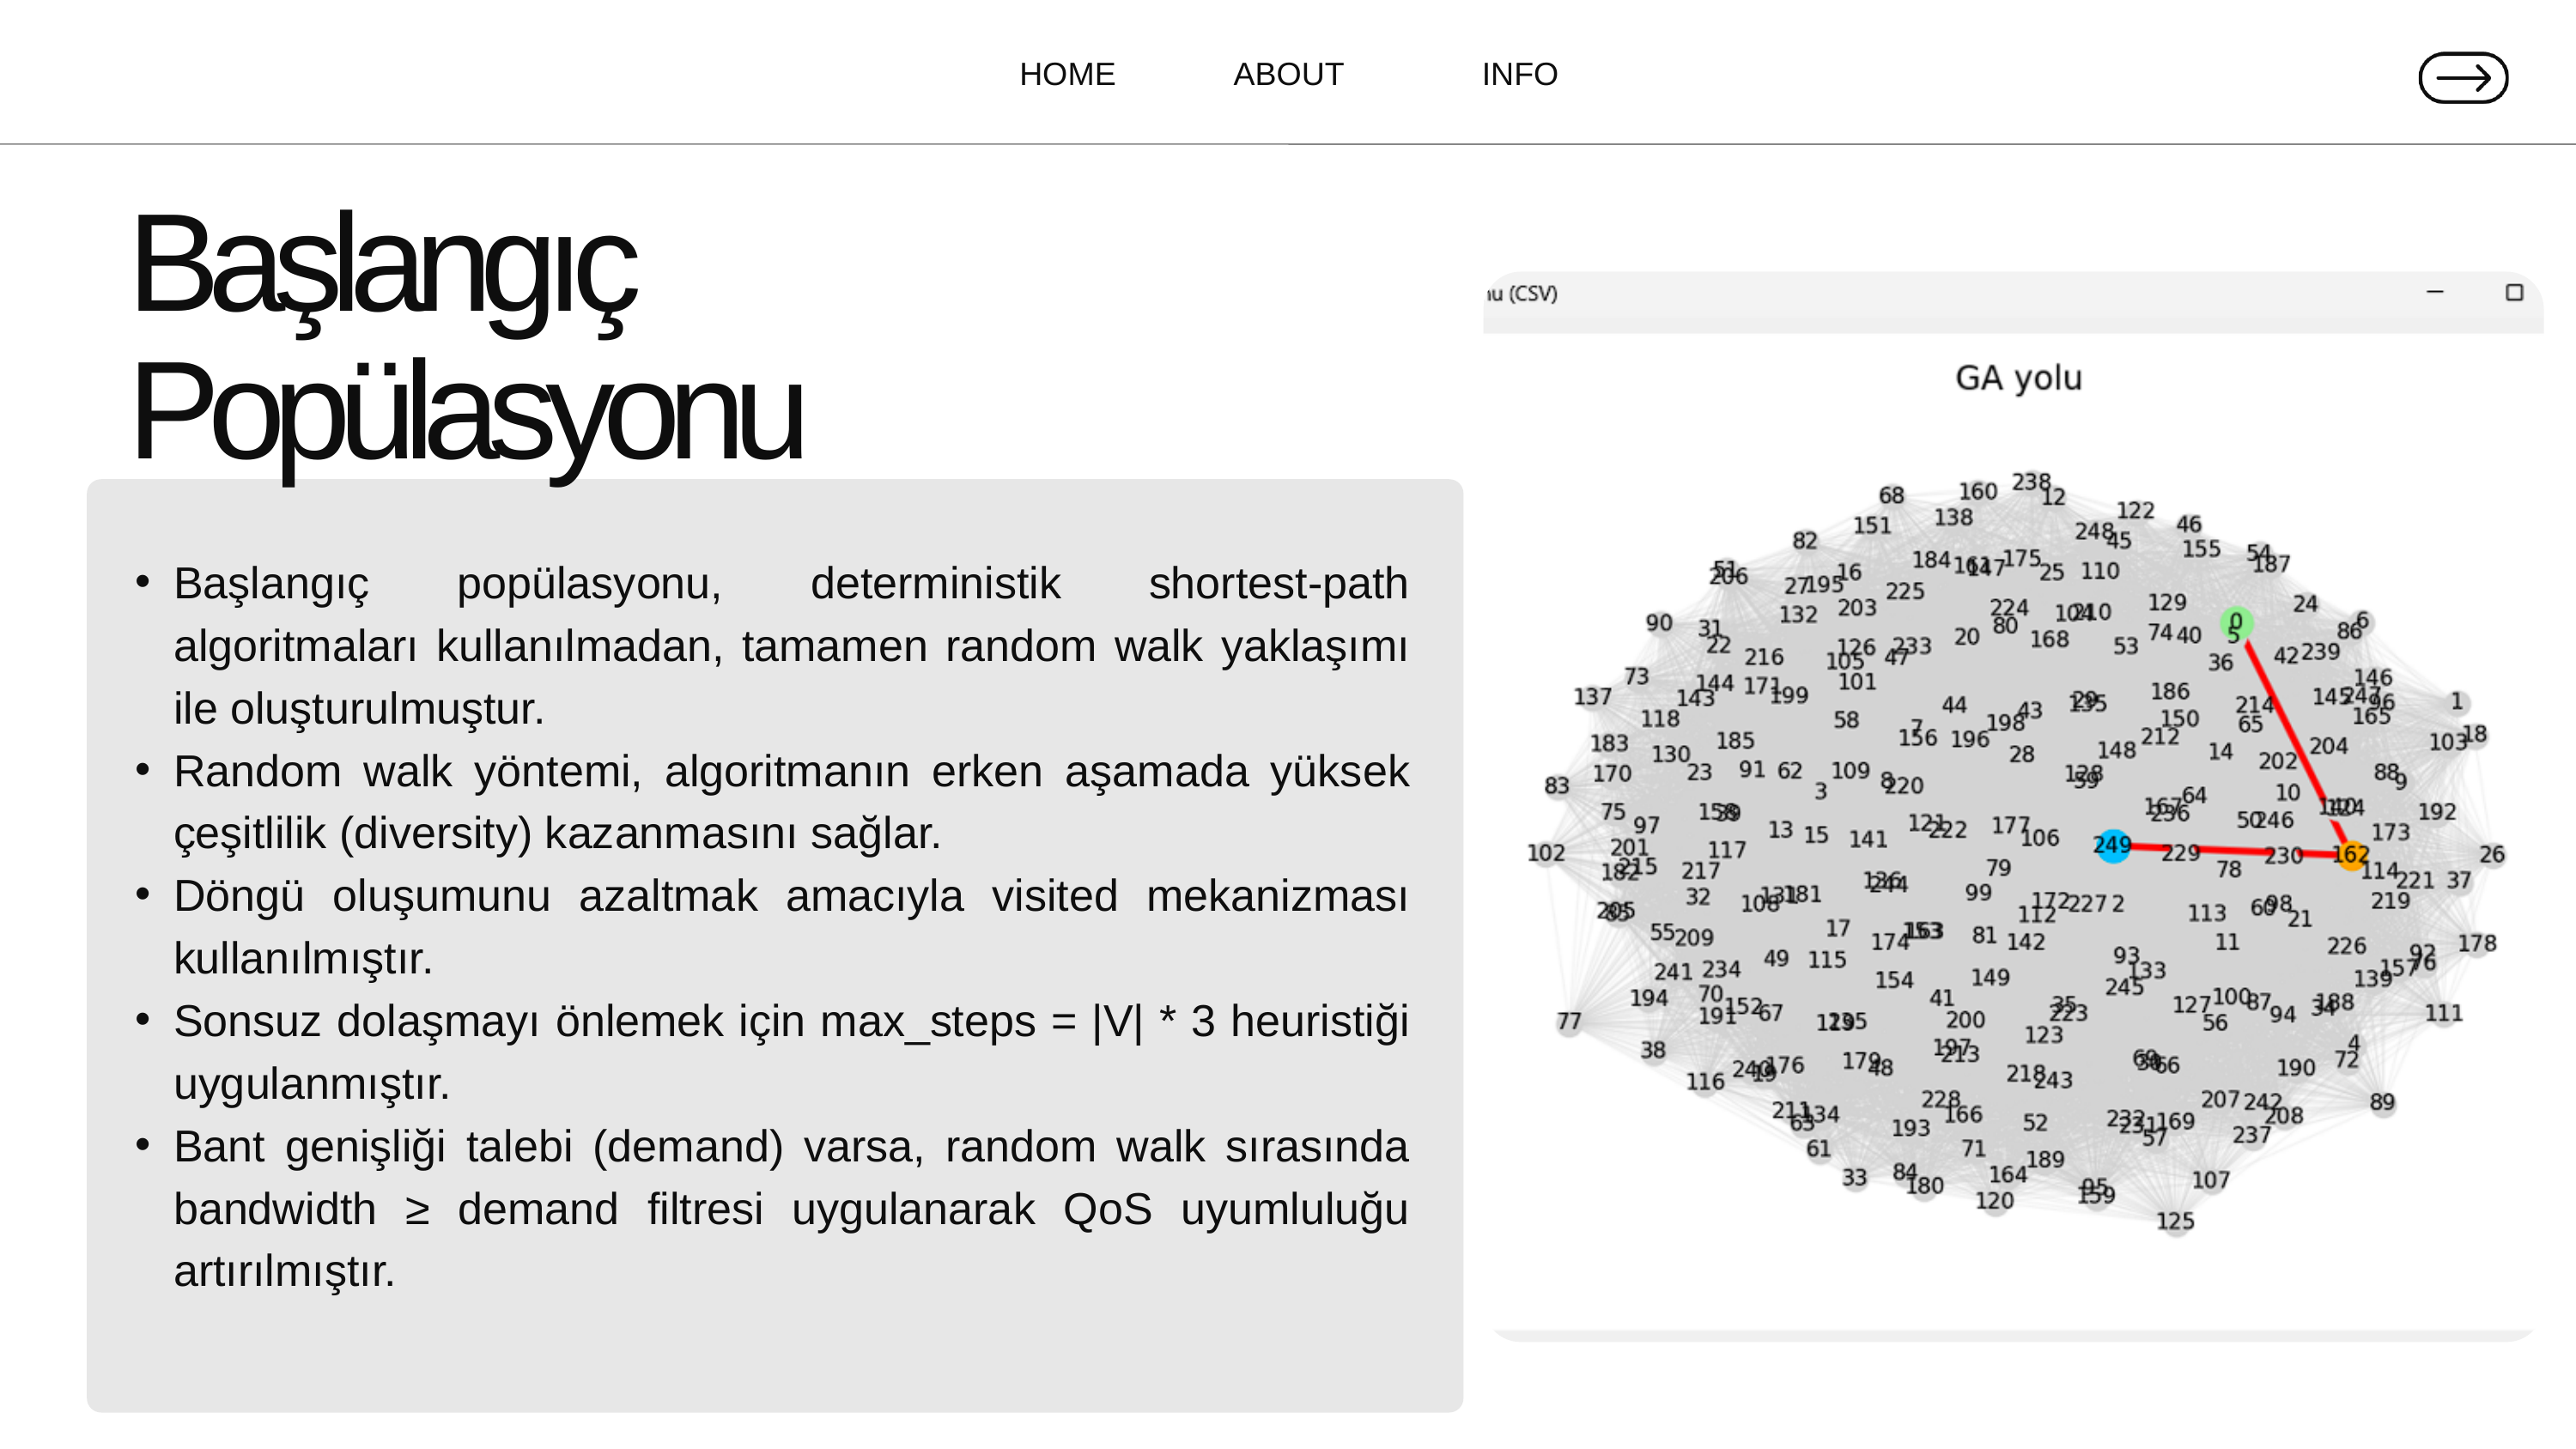

HOME
ABOUT
INFO

Başlangıç Popülasyonu

Başlangıç popülasyonu, deterministik shortest-path algoritmaları kullanılmadan, tamamen random walk yaklaşımı ile oluşturulmuştur.
Random walk yöntemi, algoritmanın erken aşamada yüksek çeşitlilik (diversity) kazanmasını sağlar.
Döngü oluşumunu azaltmak amacıyla visited mekanizması kullanılmıştır.
Sonsuz dolaşmayı önlemek için max_steps = |V| * 3 heuristiği uygulanmıştır.
Bant genişliği talebi (demand) varsa, random walk sırasında bandwidth ≥ demand filtresi uygulanarak QoS uyumluluğu artırılmıştır.